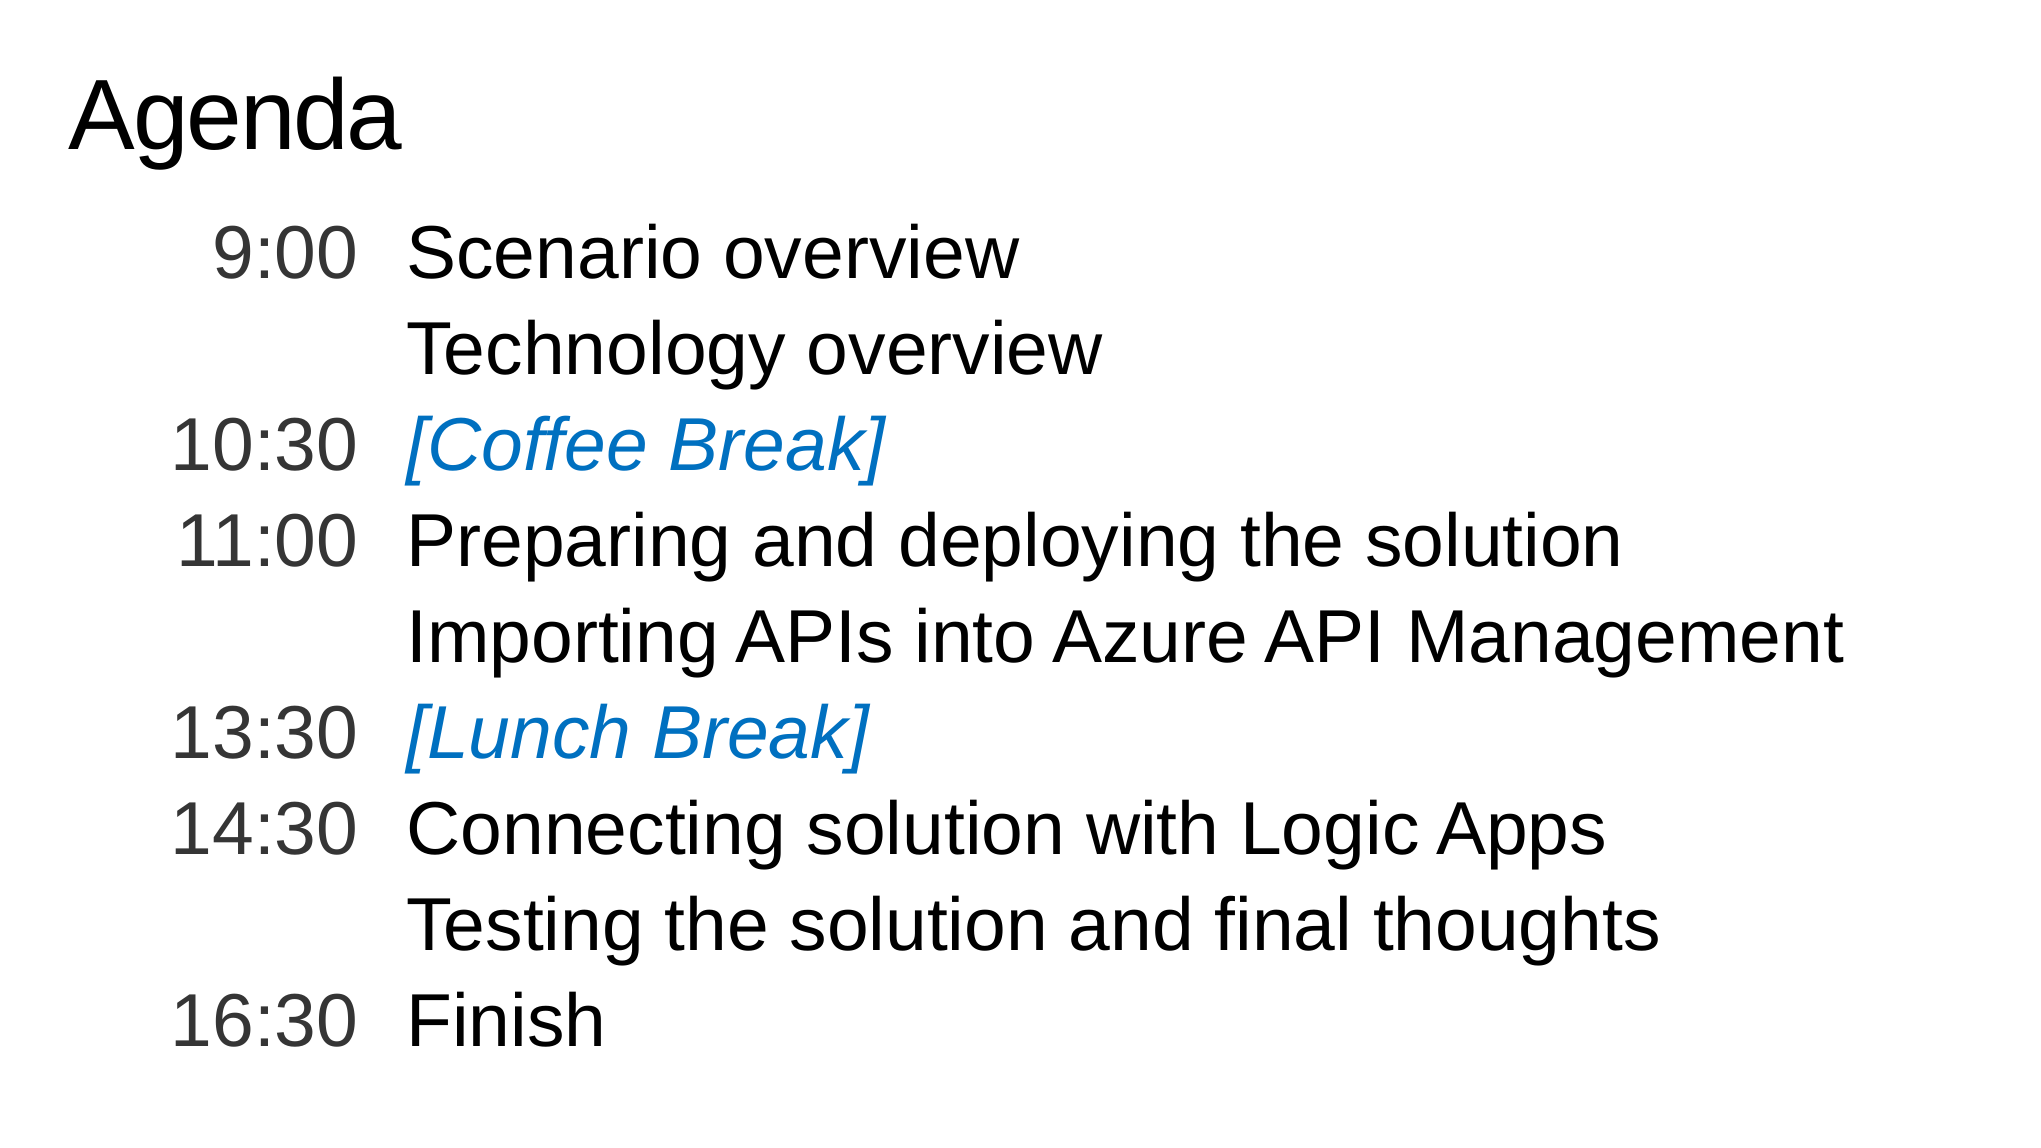

# Agenda
9:00

10:30
11:00

13:30
14:30

16:30
Scenario overview
Technology overview
[Coffee Break]
Preparing and deploying the solution
Importing APIs into Azure API Management
[Lunch Break]
Connecting solution with Logic Apps
Testing the solution and final thoughts
Finish